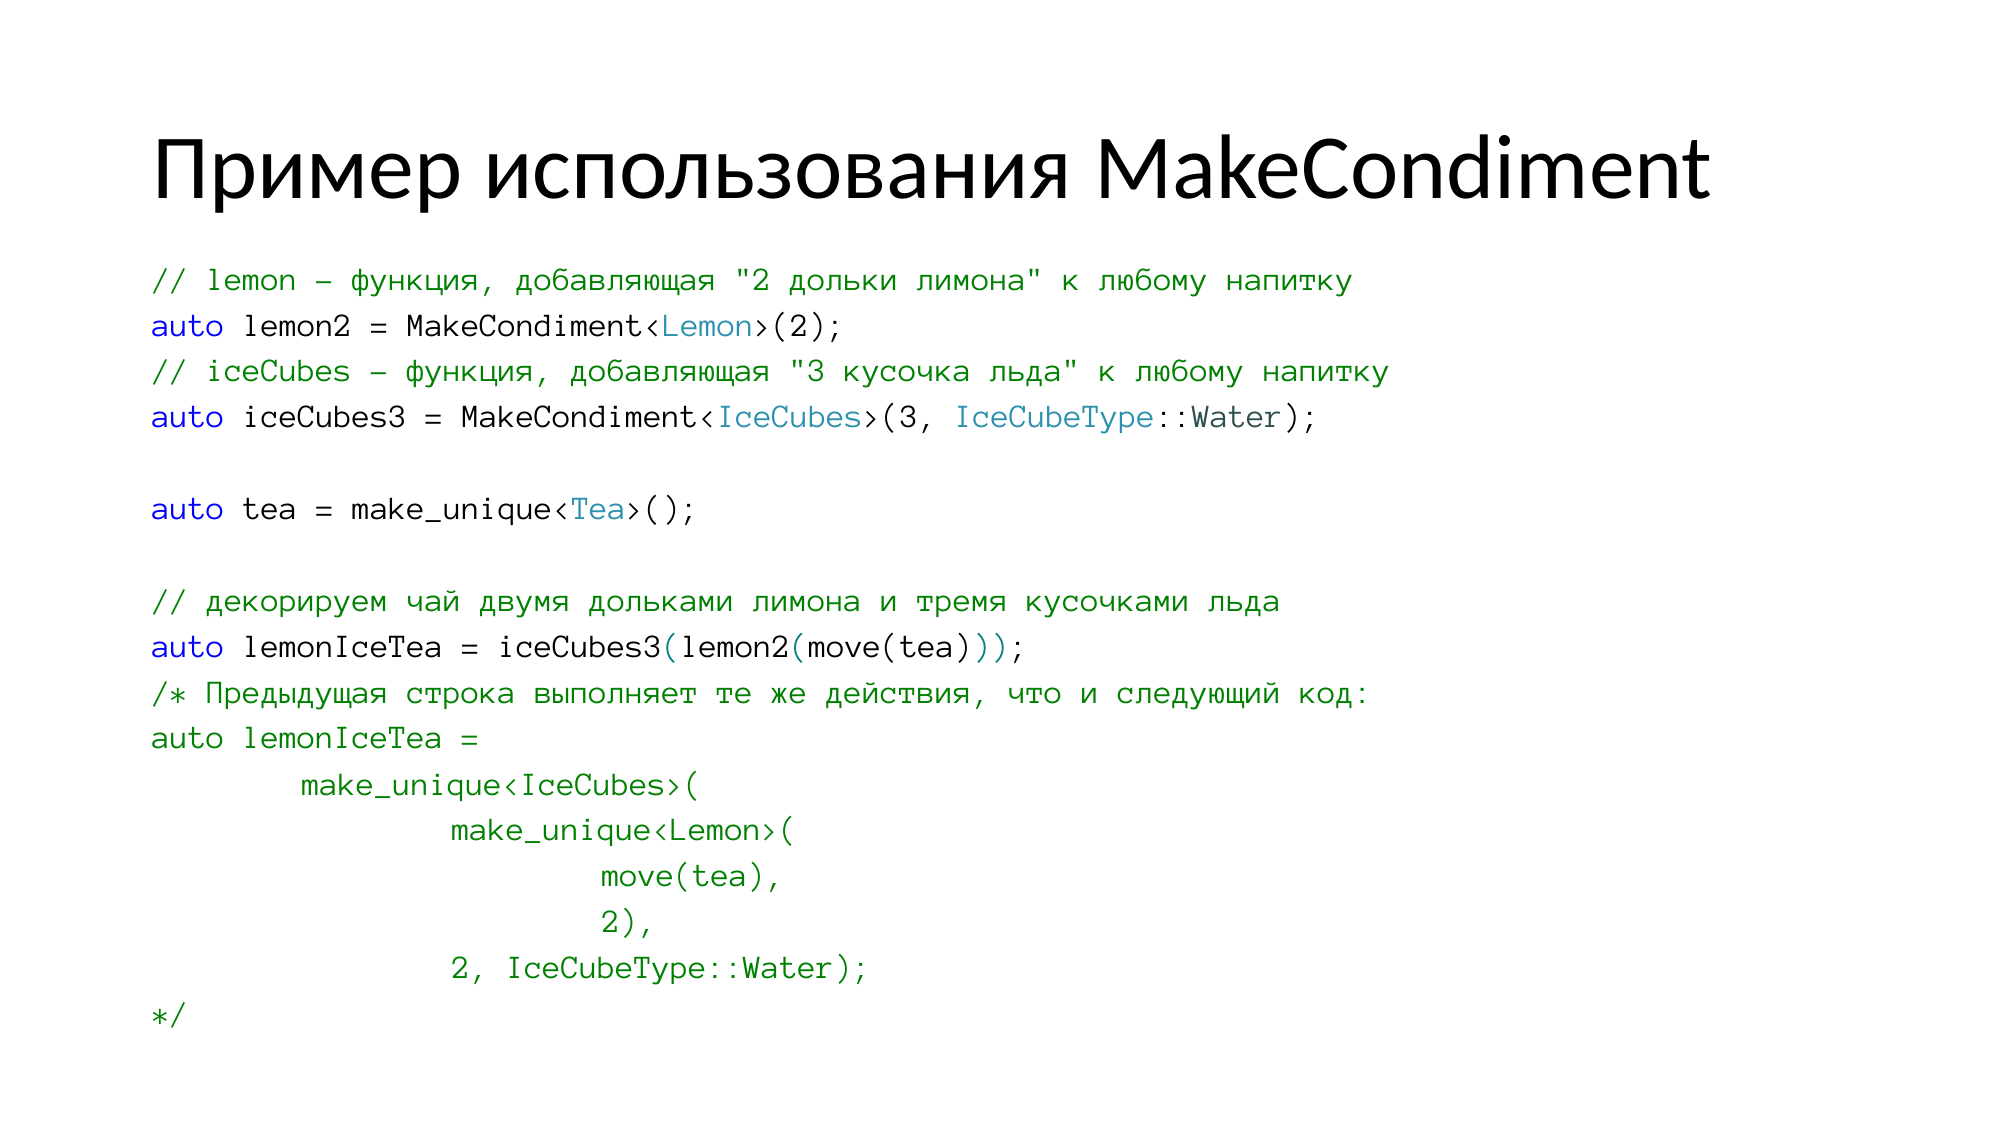

# Пример использования MakeCondiment
// lemon - функция, добавляющая "2 дольки лимона" к любому напитку
auto lemon2 = MakeCondiment<Lemon>(2);
// iceCubes - функция, добавляющая "3 кусочка льда" к любому напитку
auto iceCubes3 = MakeCondiment<IceCubes>(3, IceCubeType::Water);

auto tea = make_unique<Tea>();

// декорируем чай двумя дольками лимона и тремя кусочками льда
auto lemonIceTea = iceCubes3(lemon2(move(tea)));
/* Предыдущая строка выполняет те же действия, что и следующий код:
auto lemonIceTea =
	make_unique<IceCubes>(
		make_unique<Lemon>(
			move(tea),
			2),
		2, IceCubeType::Water);
*/